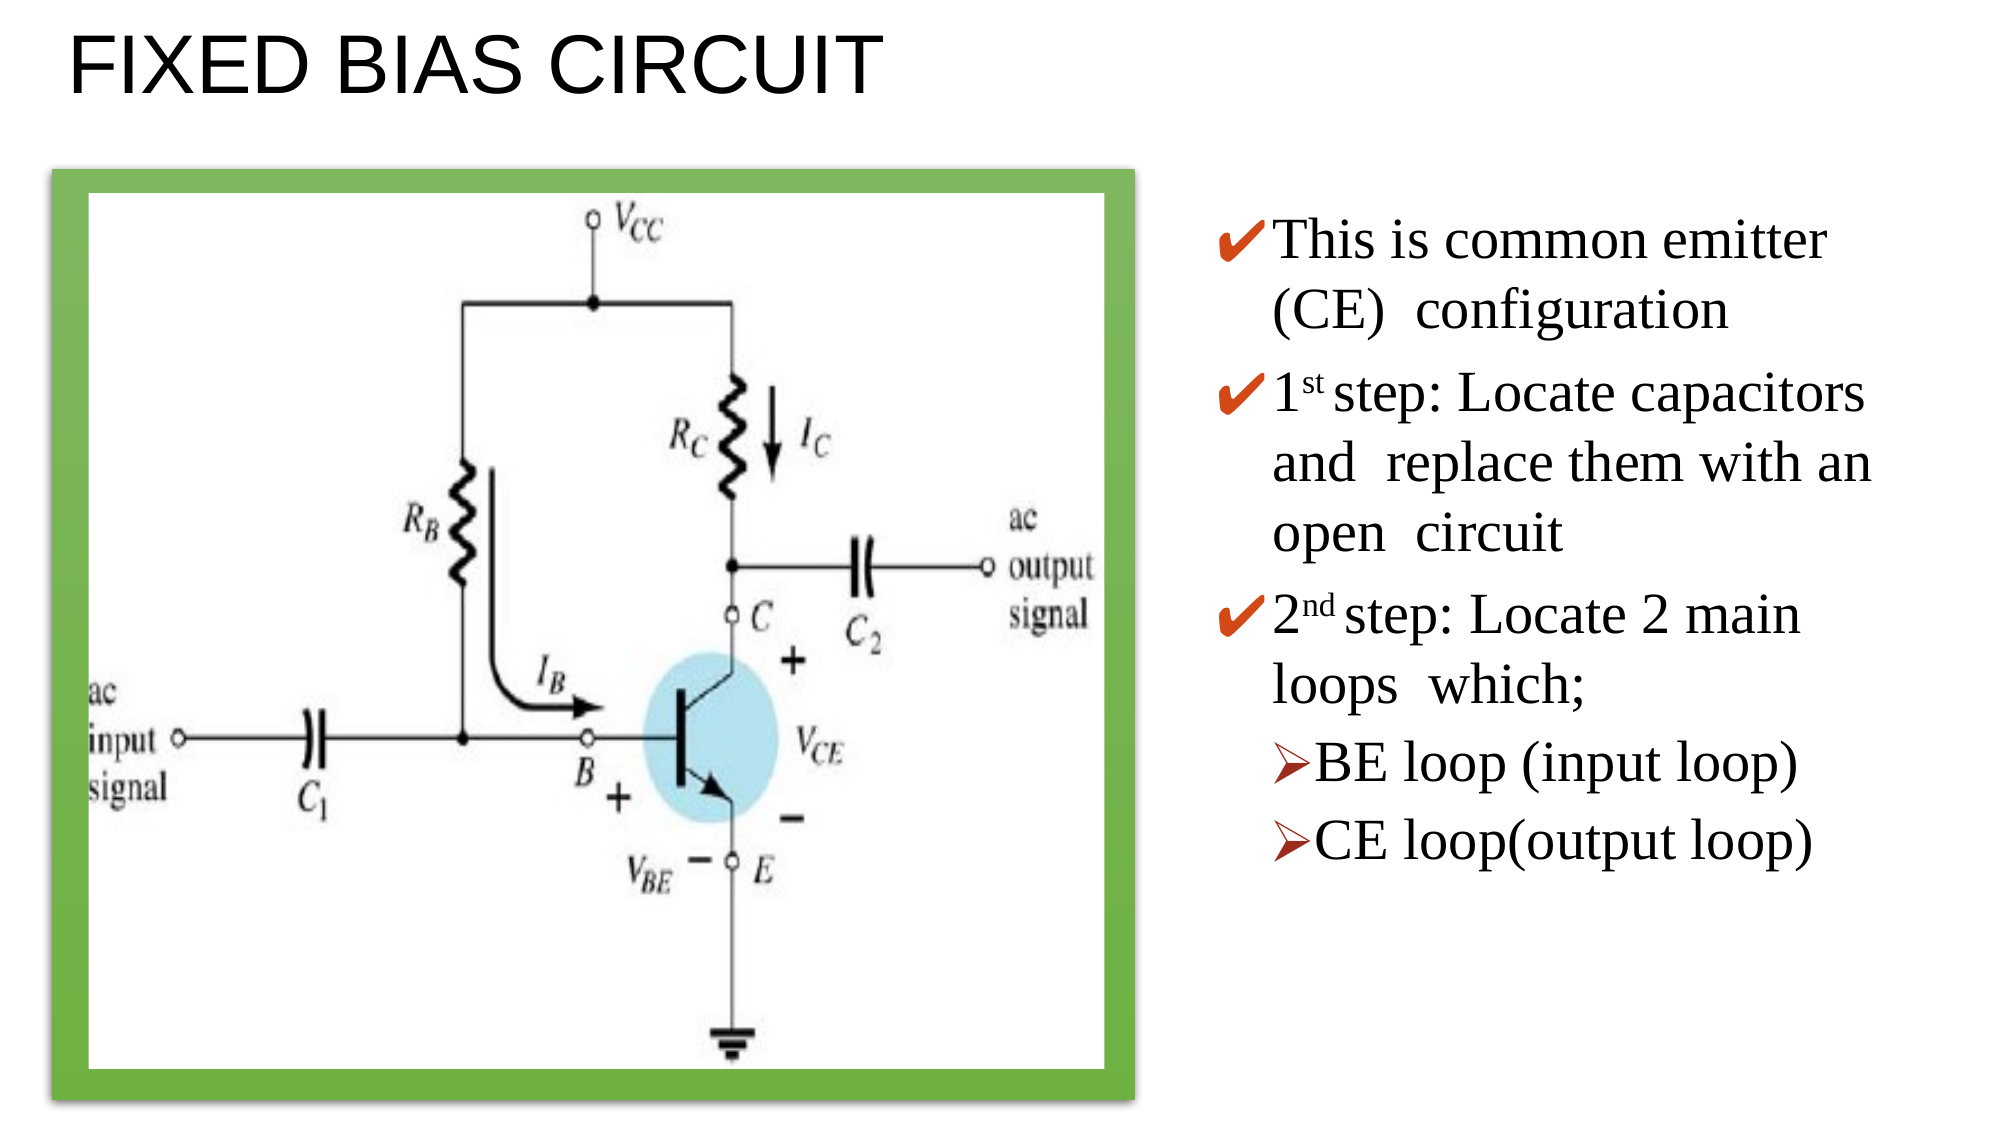

FIXED BIAS CIRCUIT

This is common emitter (CE)  configuration
1st step: Locate capacitors and  replace them with an open  circuit
2nd step: Locate 2 main loops  which;
BE loop (input loop)
CE loop(output loop)